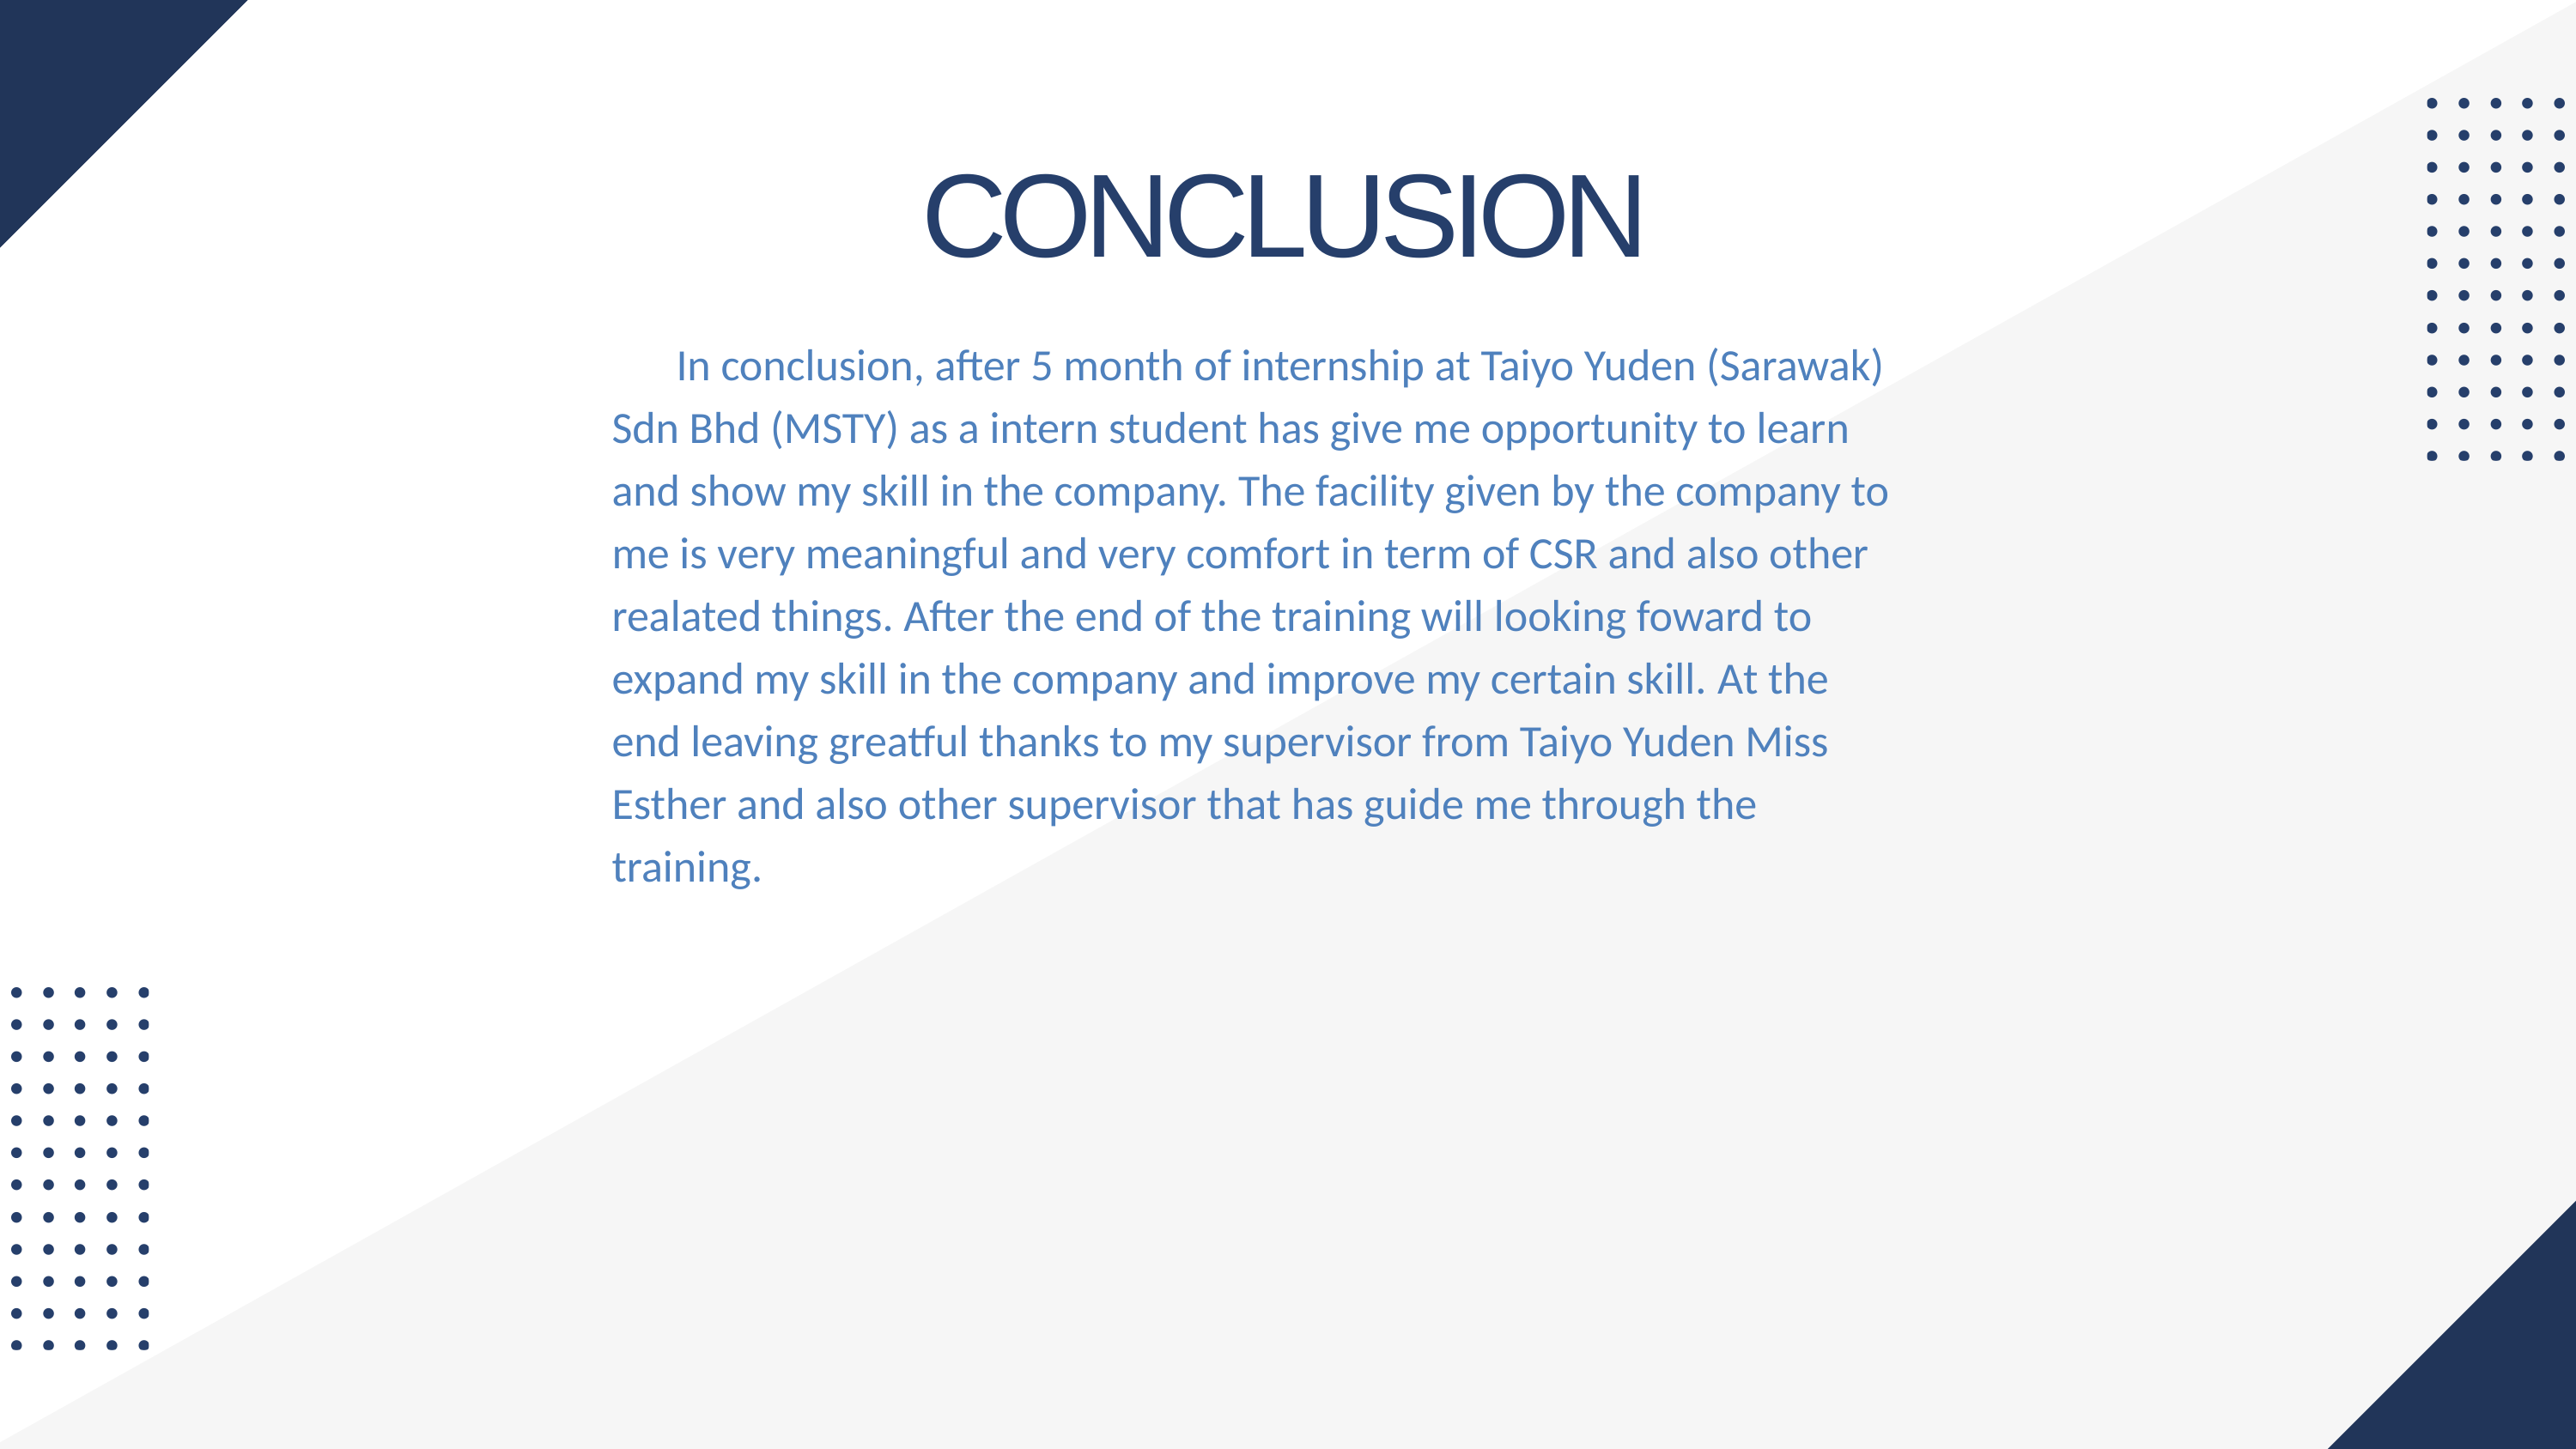

CONCLUSION
In conclusion, after 5 month of internship at Taiyo Yuden (Sarawak) Sdn Bhd (MSTY) as a intern student has give me opportunity to learn and show my skill in the company. The facility given by the company to me is very meaningful and very comfort in term of CSR and also other realated things. After the end of the training will looking foward to expand my skill in the company and improve my certain skill. At the end leaving greatful thanks to my supervisor from Taiyo Yuden Miss Esther and also other supervisor that has guide me through the training.